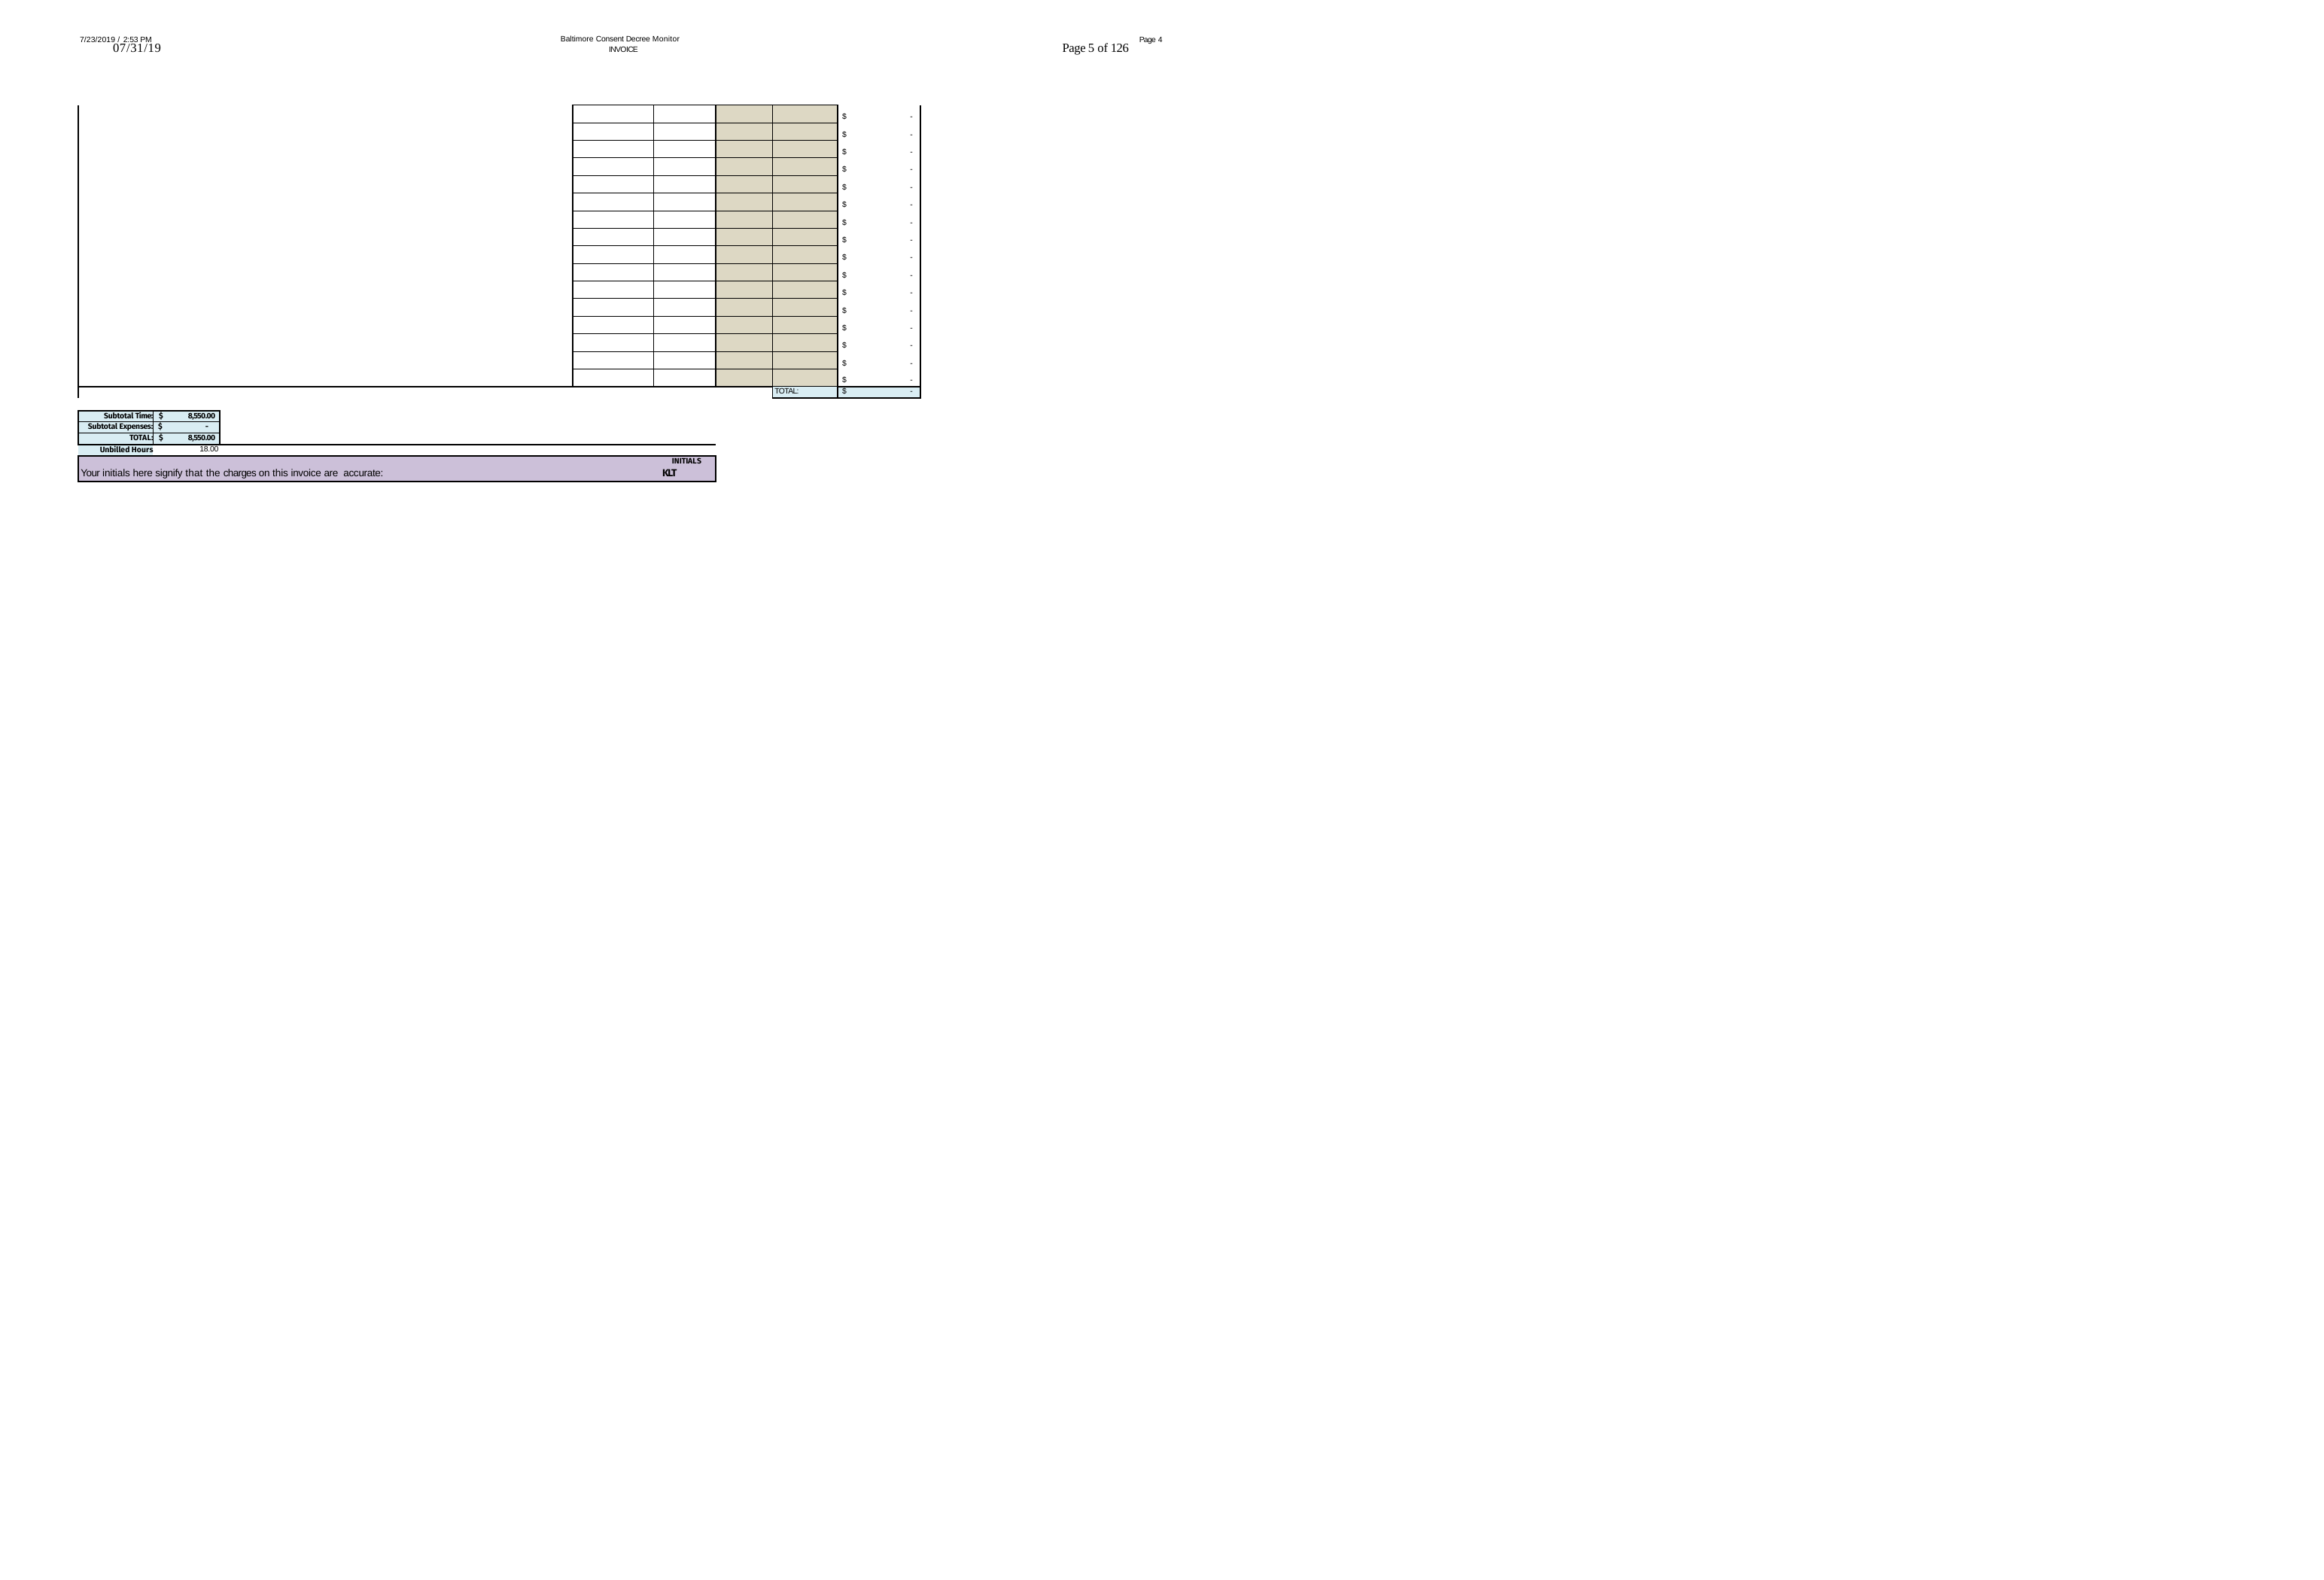

Baltimore Consent Decree Monitor  INVOICE
7/23/2019 / 2:53 PM
Page 4
07/31/19
Page 5 of 126
|  |  |  |  |  | $ - |
| --- | --- | --- | --- | --- | --- |
|  |  |  |  |  | $ - |
|  |  |  |  |  | $ - |
|  |  |  |  |  | $ - |
|  |  |  |  |  | $ - |
|  |  |  |  |  | $ - |
|  |  |  |  |  | $ - |
|  |  |  |  |  | $ - |
|  |  |  |  |  | $ - |
|  |  |  |  |  | $ - |
|  |  |  |  |  | $ - |
|  |  |  |  |  | $ - |
|  |  |  |  |  | $ - |
|  |  |  |  |  | $ - |
|  |  |  |  |  | $ - |
|  |  |  |  |  | $ - |
|  |  |  |  | TOTAL: | $ - |
| Subtotal Time: | $ 8,550.00 |  |
| --- | --- | --- |
| Subtotal Expenses: | $ - |  |
| TOTAL: | $ 8,550.00 |  |
| Unbilled Hours | 18.00 |  |
| INITIALS Your initials here signify that the charges on this invoice are accurate: KLT |  |  |